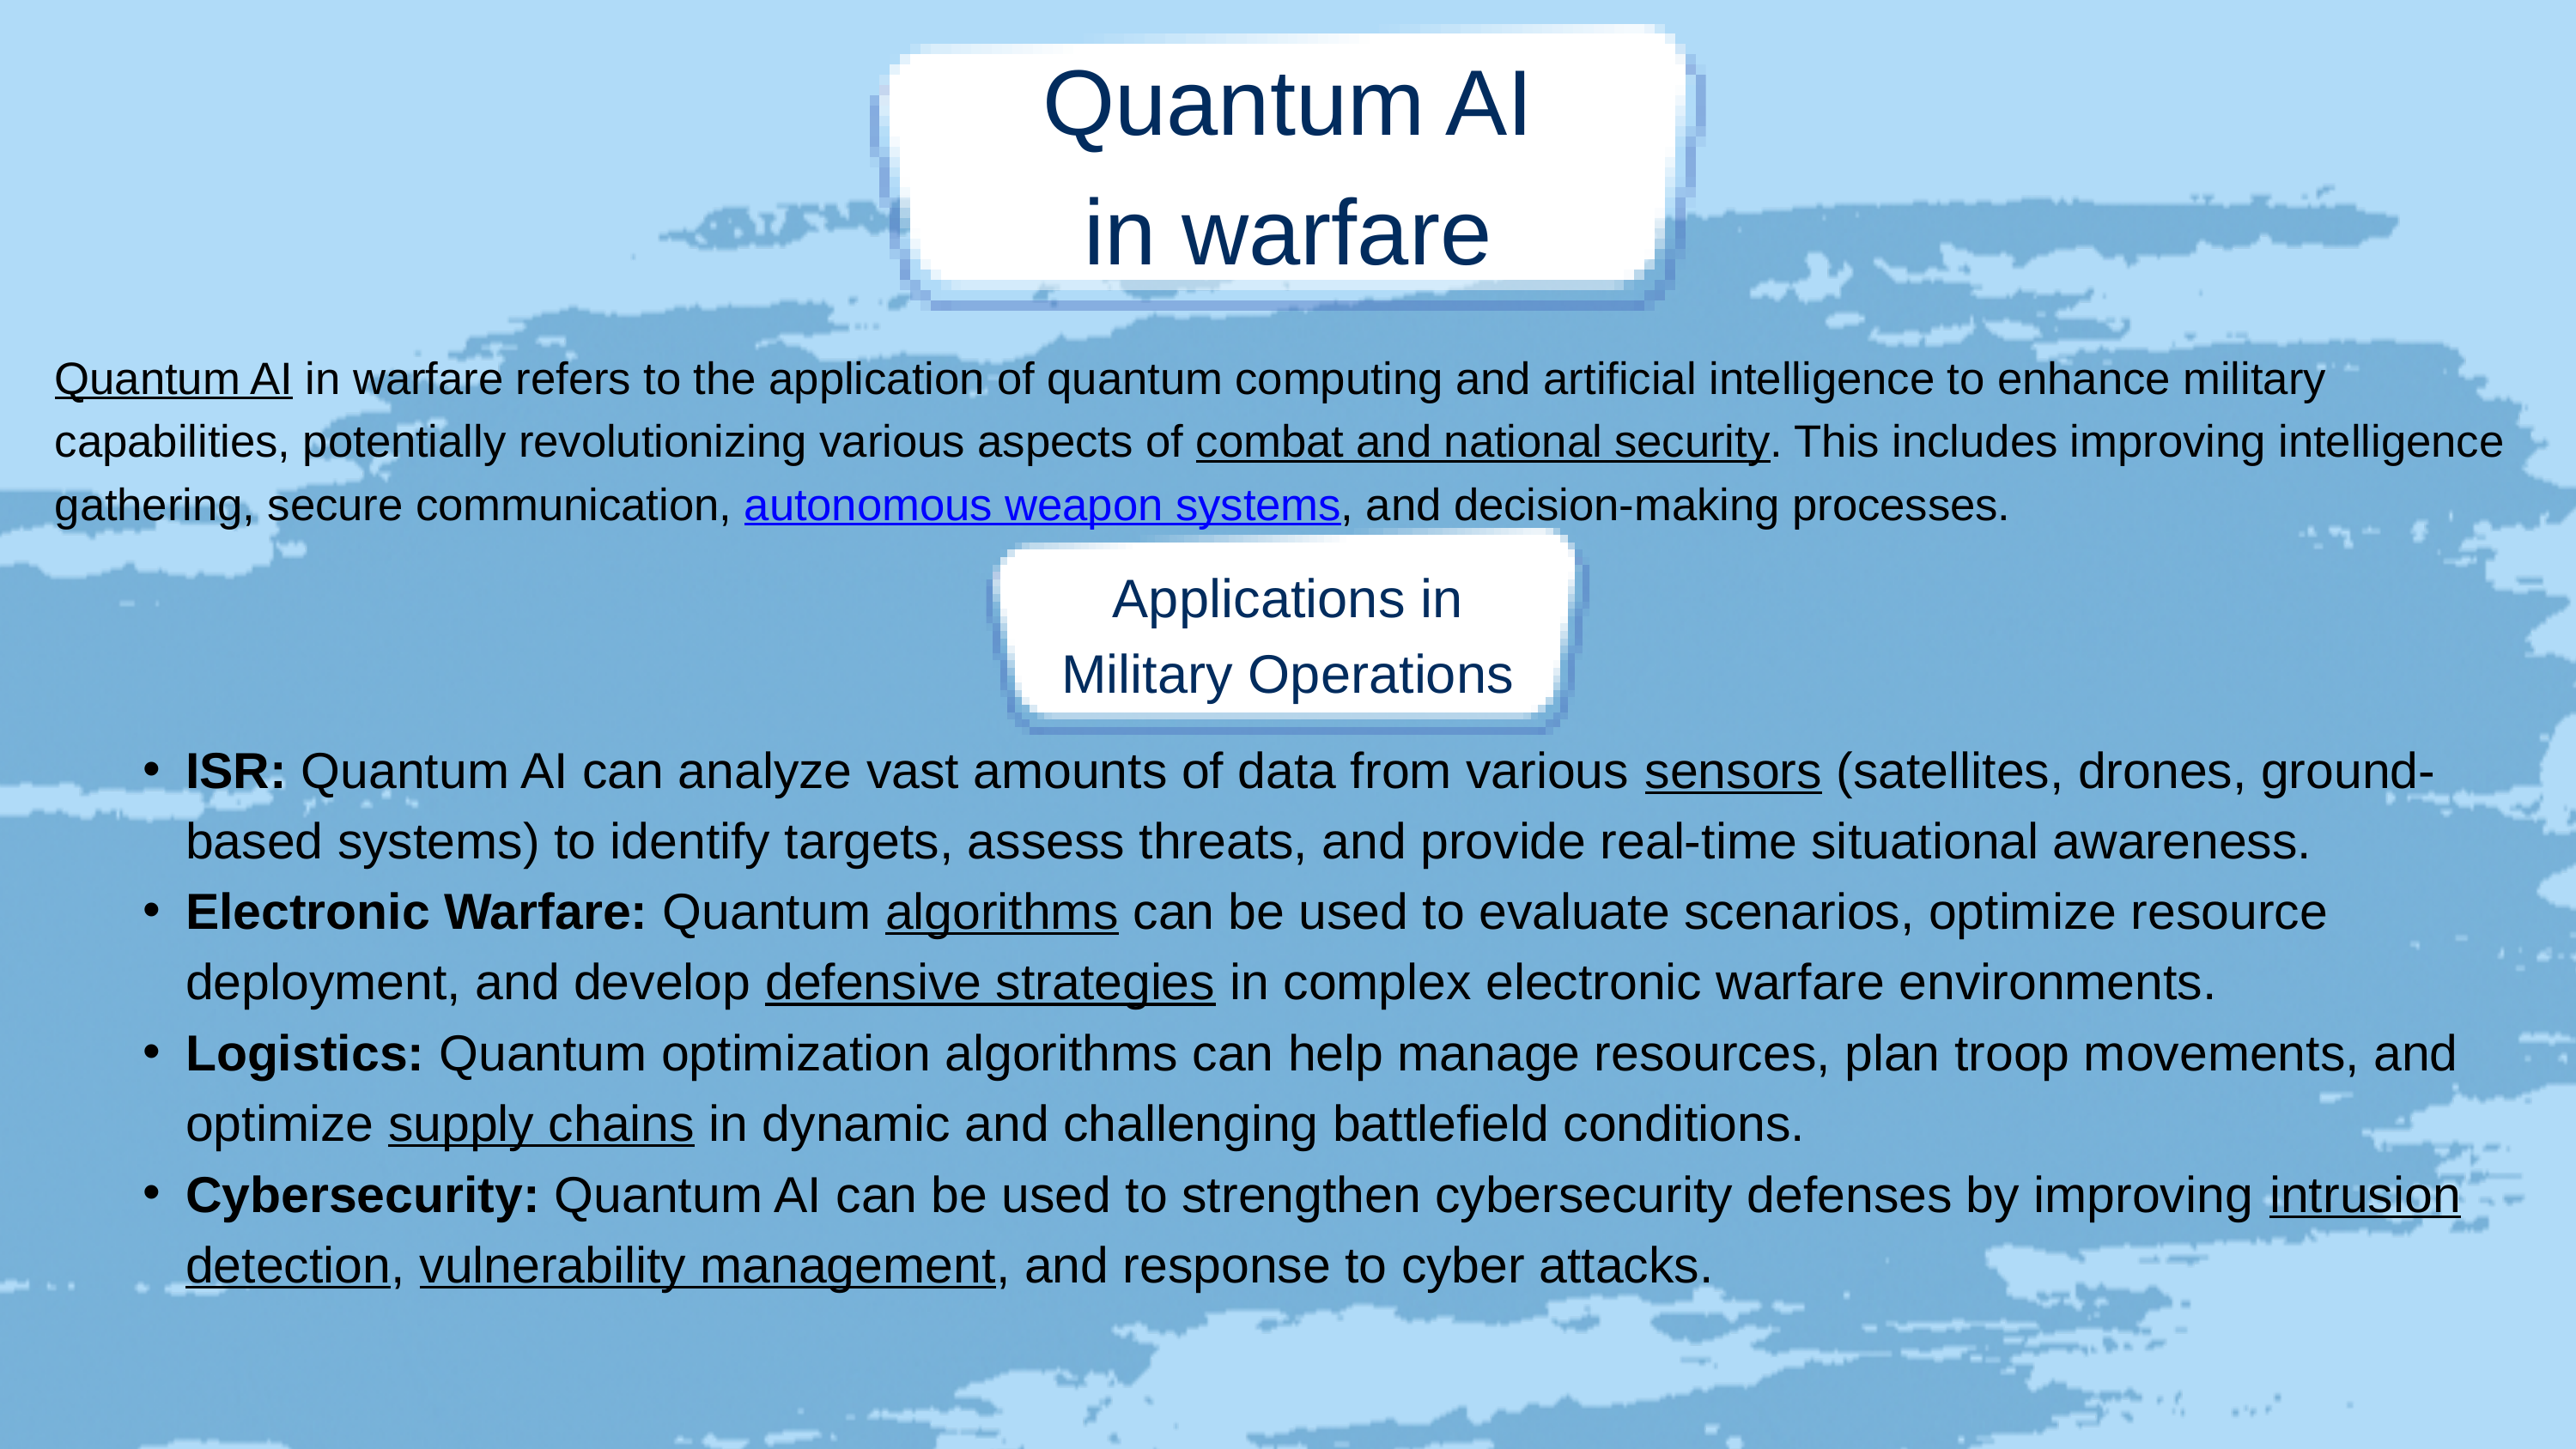

Quantum AI in warfare

Quantum AI in warfare refers to the application of quantum computing and artificial intelligence to enhance military capabilities, potentially revolutionizing various aspects of combat and national security. This includes improving intelligence gathering, secure communication, autonomous weapon systems, and decision-making processes.

Applications in Military Operations
ISR: Quantum AI can analyze vast amounts of data from various sensors (satellites, drones, ground-based systems) to identify targets, assess threats, and provide real-time situational awareness.
Electronic Warfare: Quantum algorithms can be used to evaluate scenarios, optimize resource deployment, and develop defensive strategies in complex electronic warfare environments.
Logistics: Quantum optimization algorithms can help manage resources, plan troop movements, and optimize supply chains in dynamic and challenging battlefield conditions.
Cybersecurity: Quantum AI can be used to strengthen cybersecurity defenses by improving intrusion detection, vulnerability management, and response to cyber attacks.